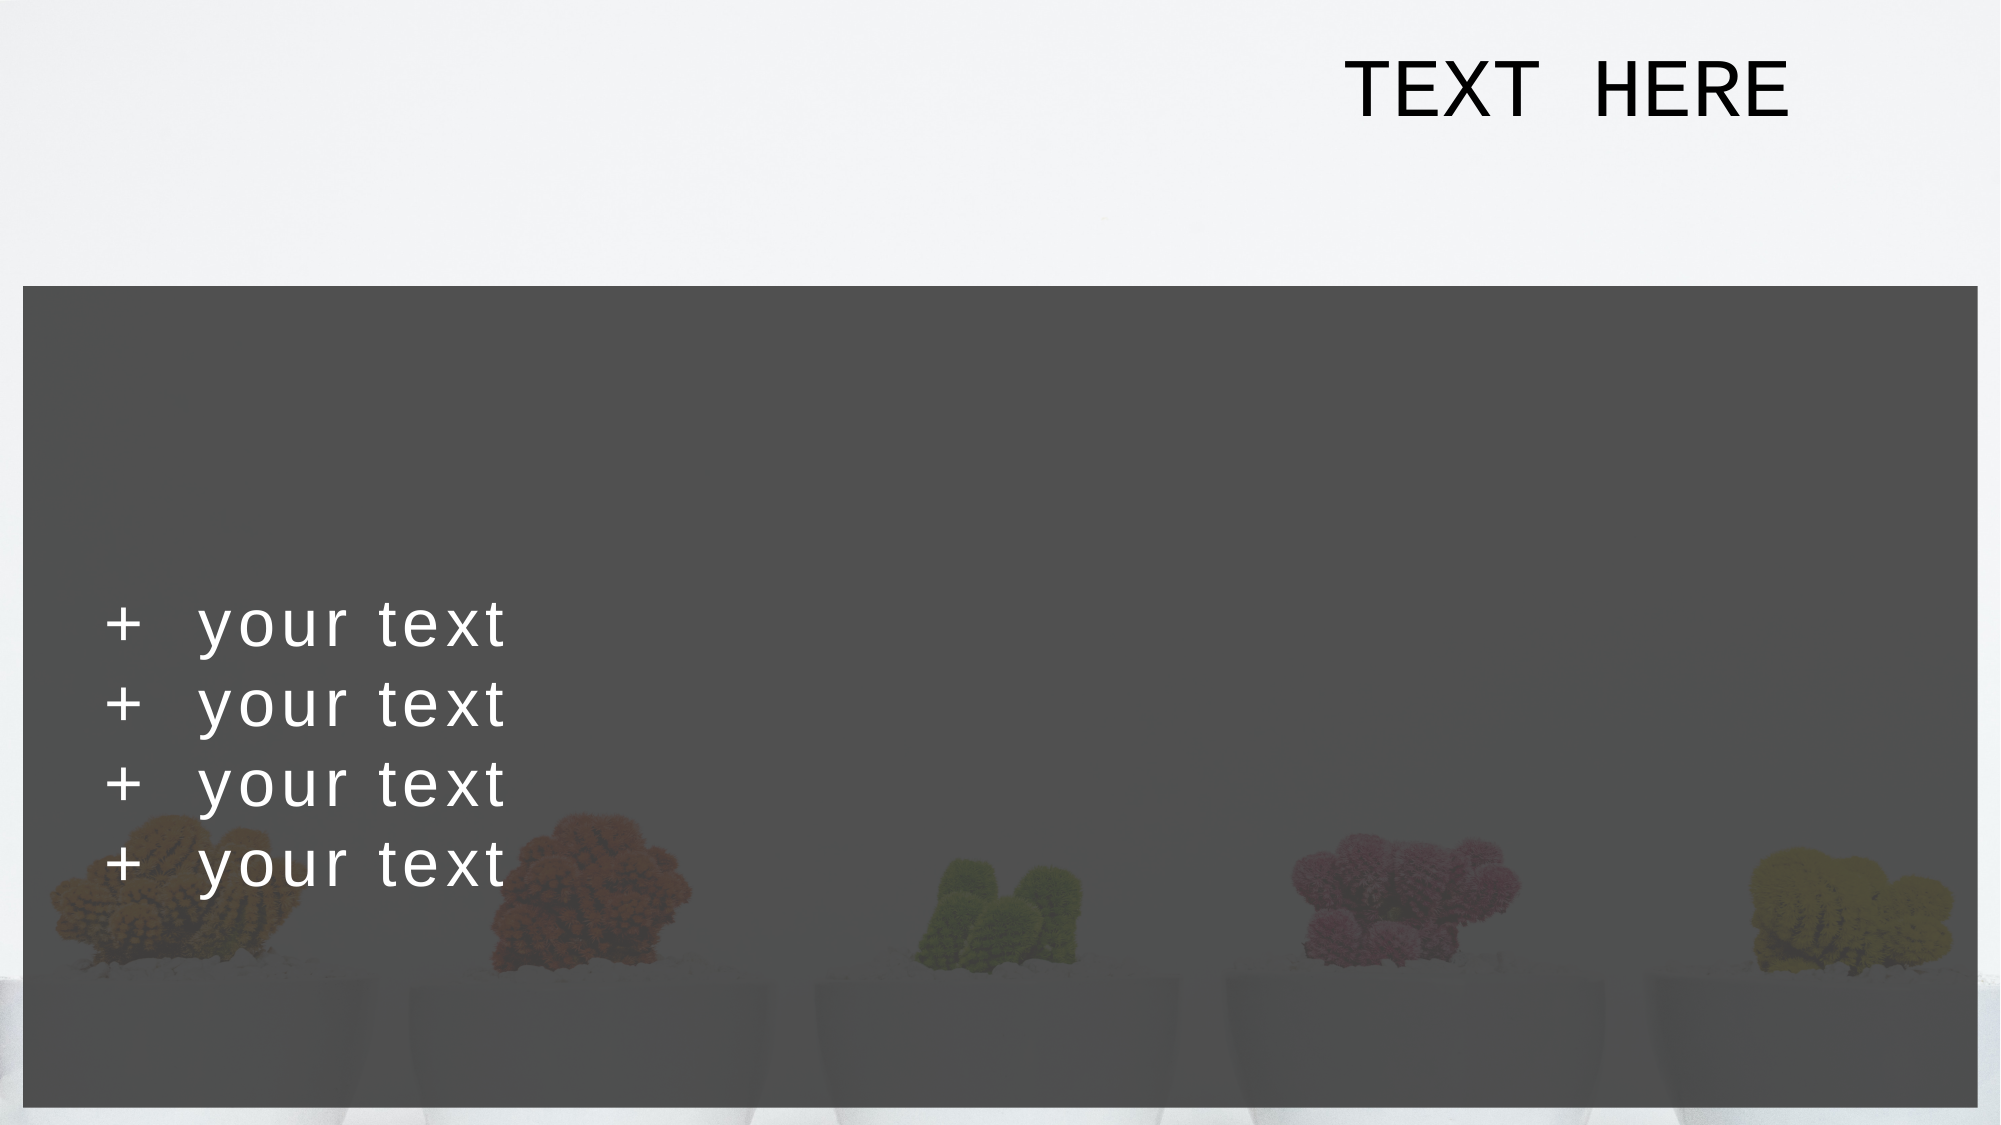

TEXT HERE

+  your text
+  your text
+  your text
+  your text